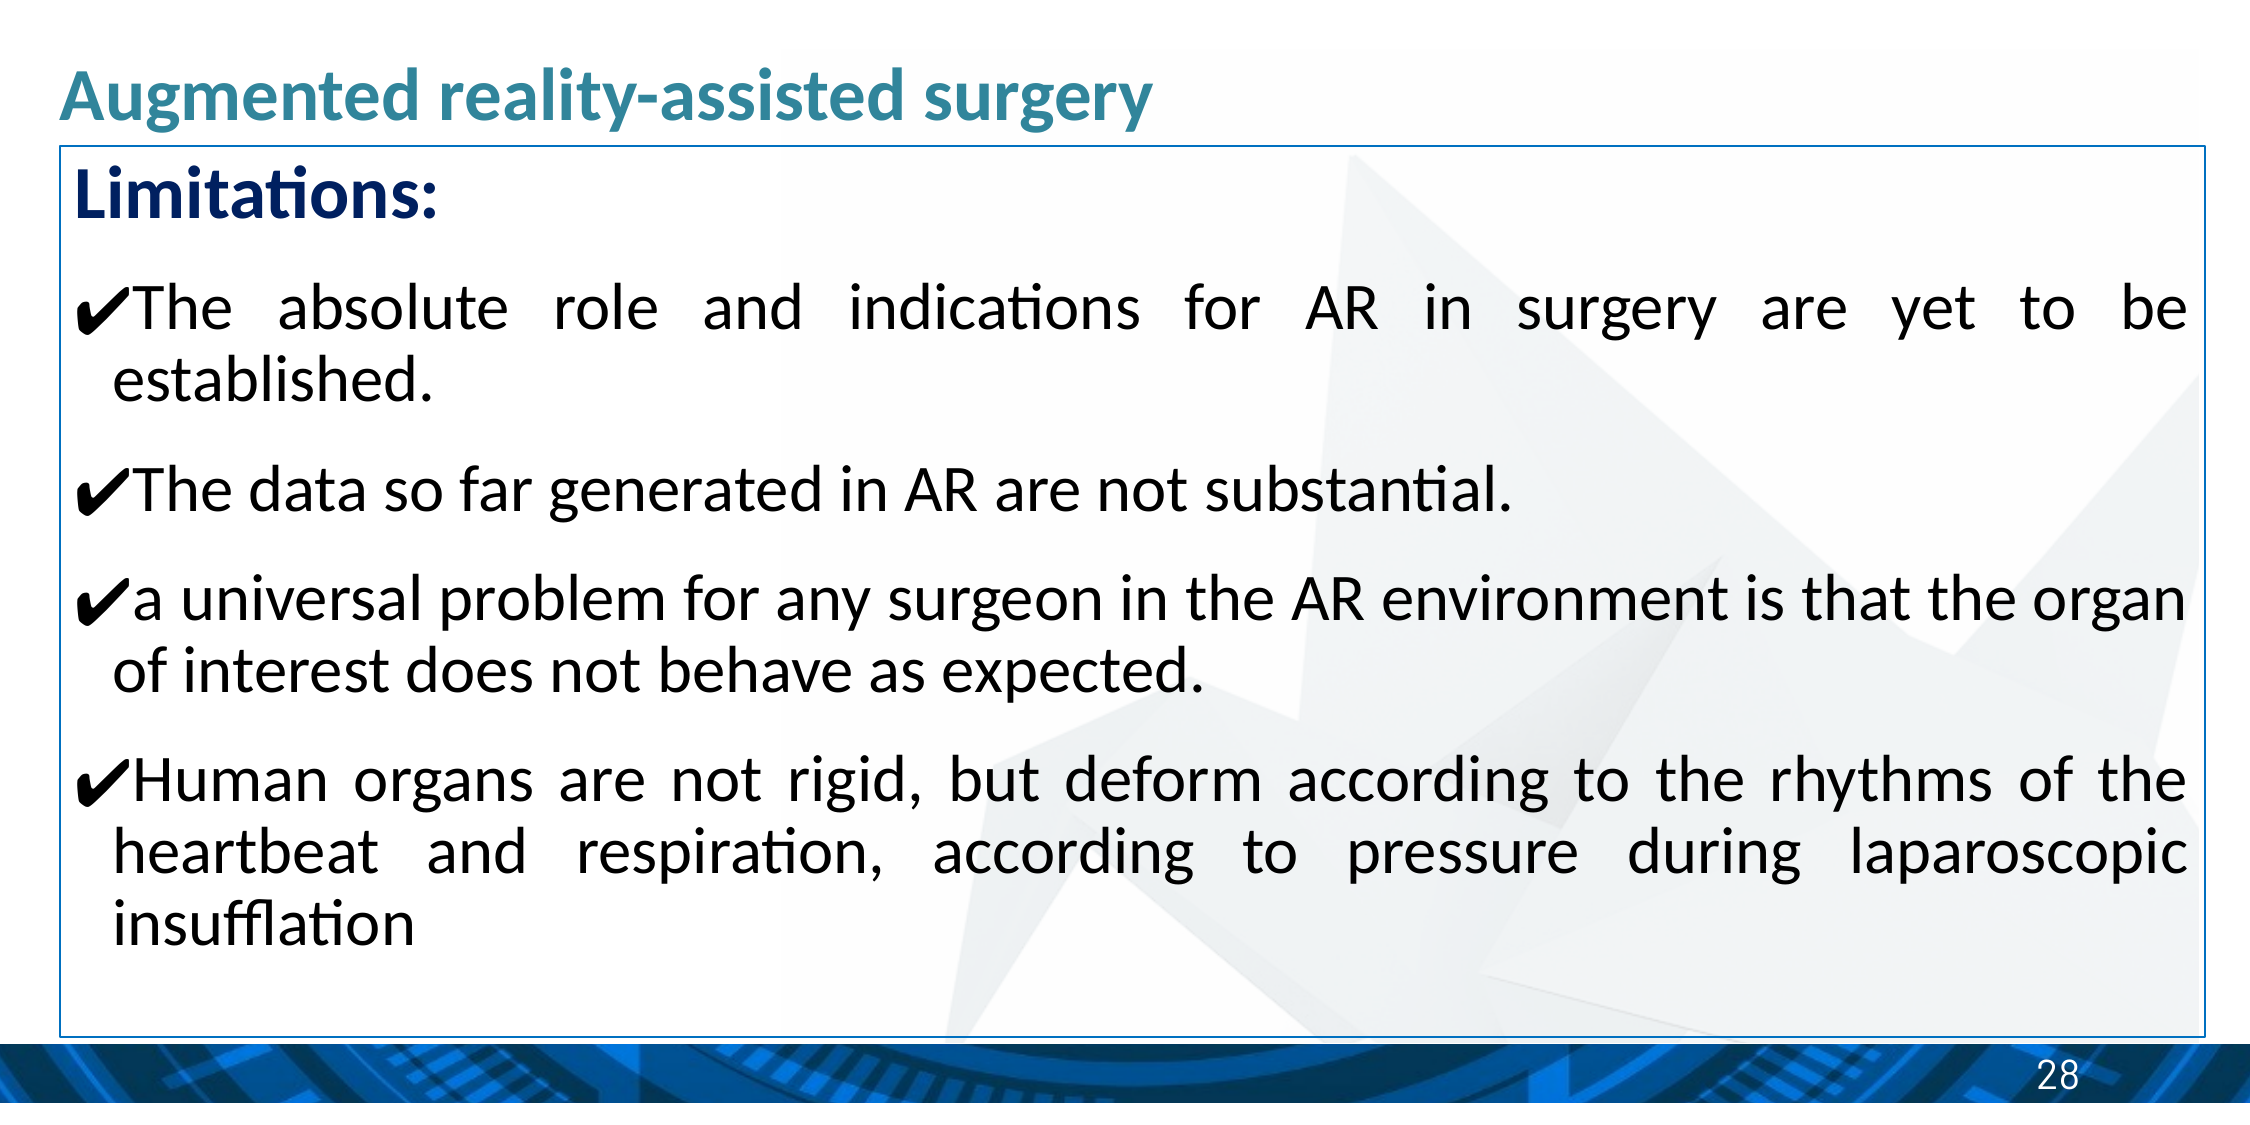

Augmented reality-assisted surgery
Limitations:
The absolute role and indications for AR in surgery are yet to be established.
The data so far generated in AR are not substantial.
a universal problem for any surgeon in the AR environment is that the organ of interest does not behave as expected.
Human organs are not rigid, but deform according to the rhythms of the heartbeat and respiration, according to pressure during laparoscopic insufflation
28